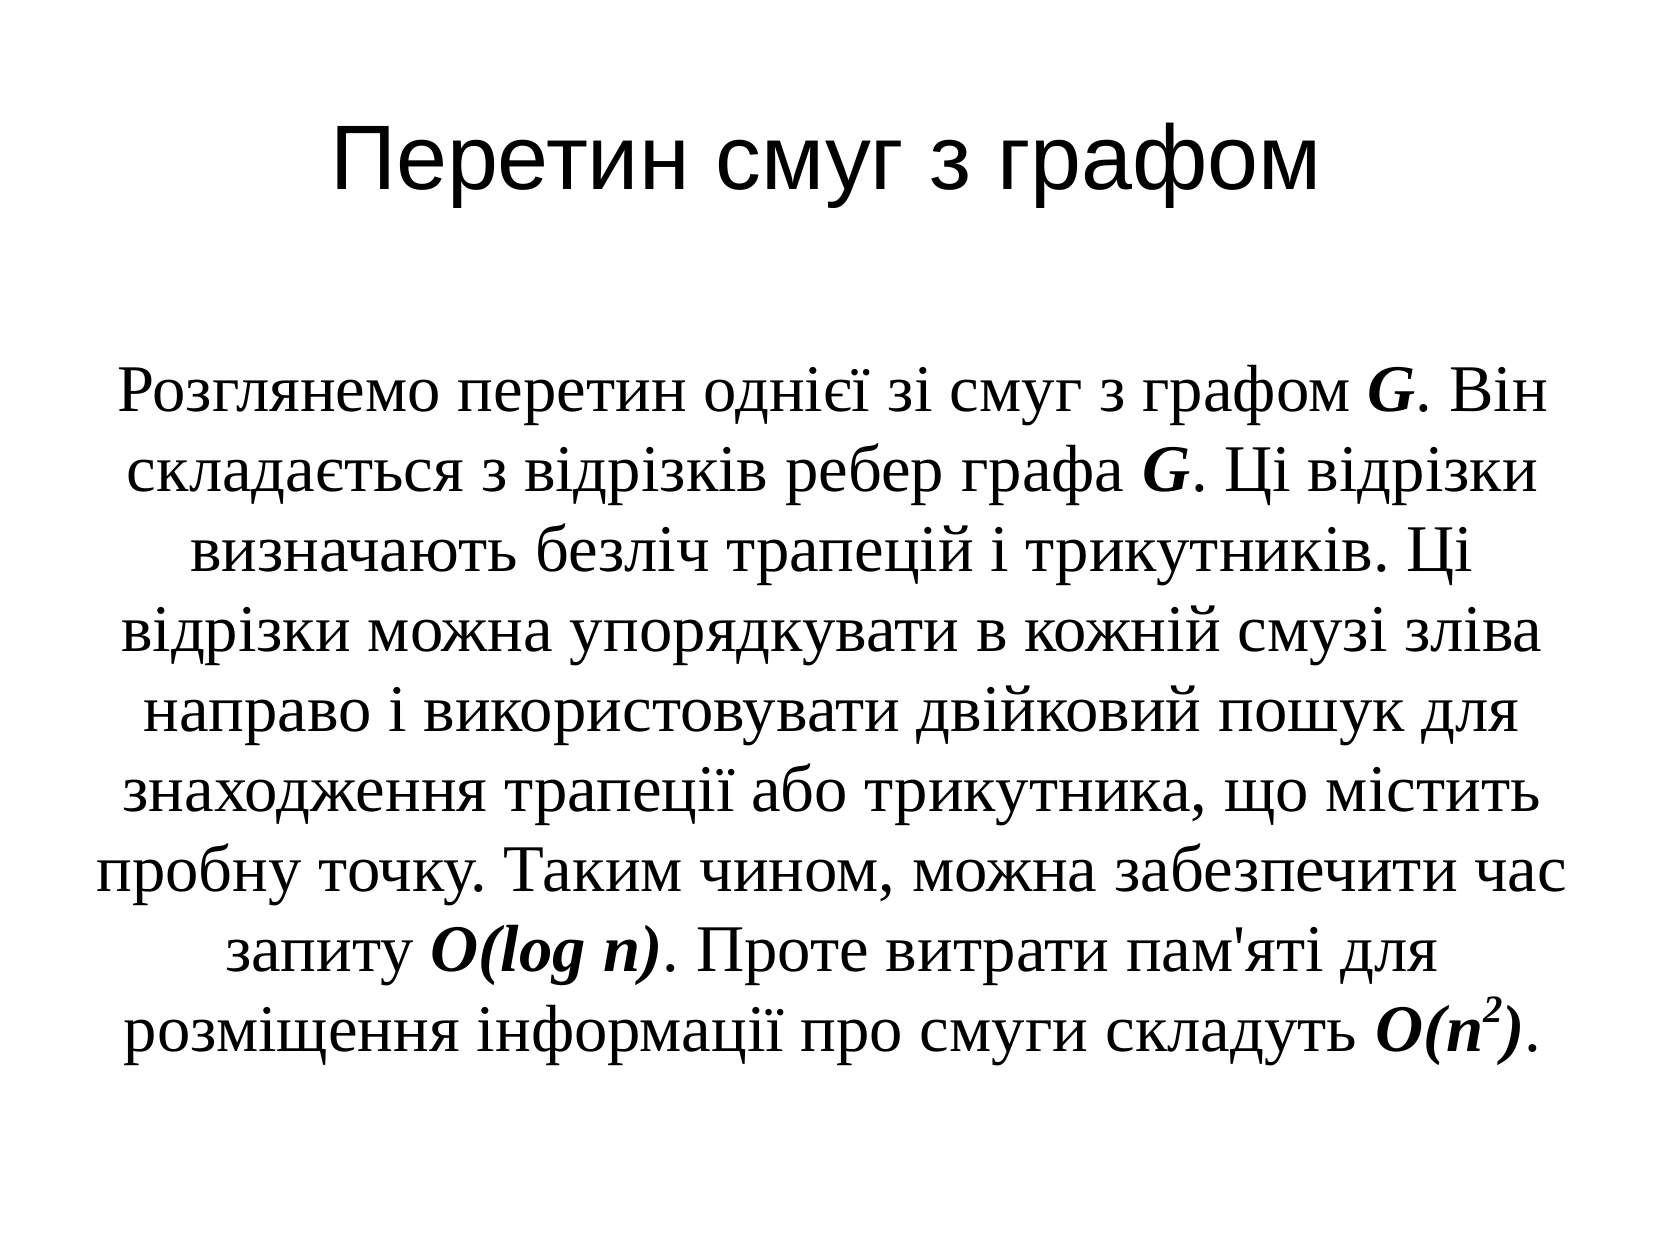

Перетин смуг з графом
Розглянемо перетин однієї зі смуг з графом G. Він складається з відрізків ребер графа G. Ці відрізки визначають безліч трапецій і трикутників. Ці відрізки можна упорядкувати в кожній смузі зліва направо і використовувати двійковий пошук для знаходження трапеції або трикутника, що містить пробну точку. Таким чином, можна забезпечити час запиту O(log n). Проте витрати пам'яті для розміщення інформації про смуги складуть O(n2).